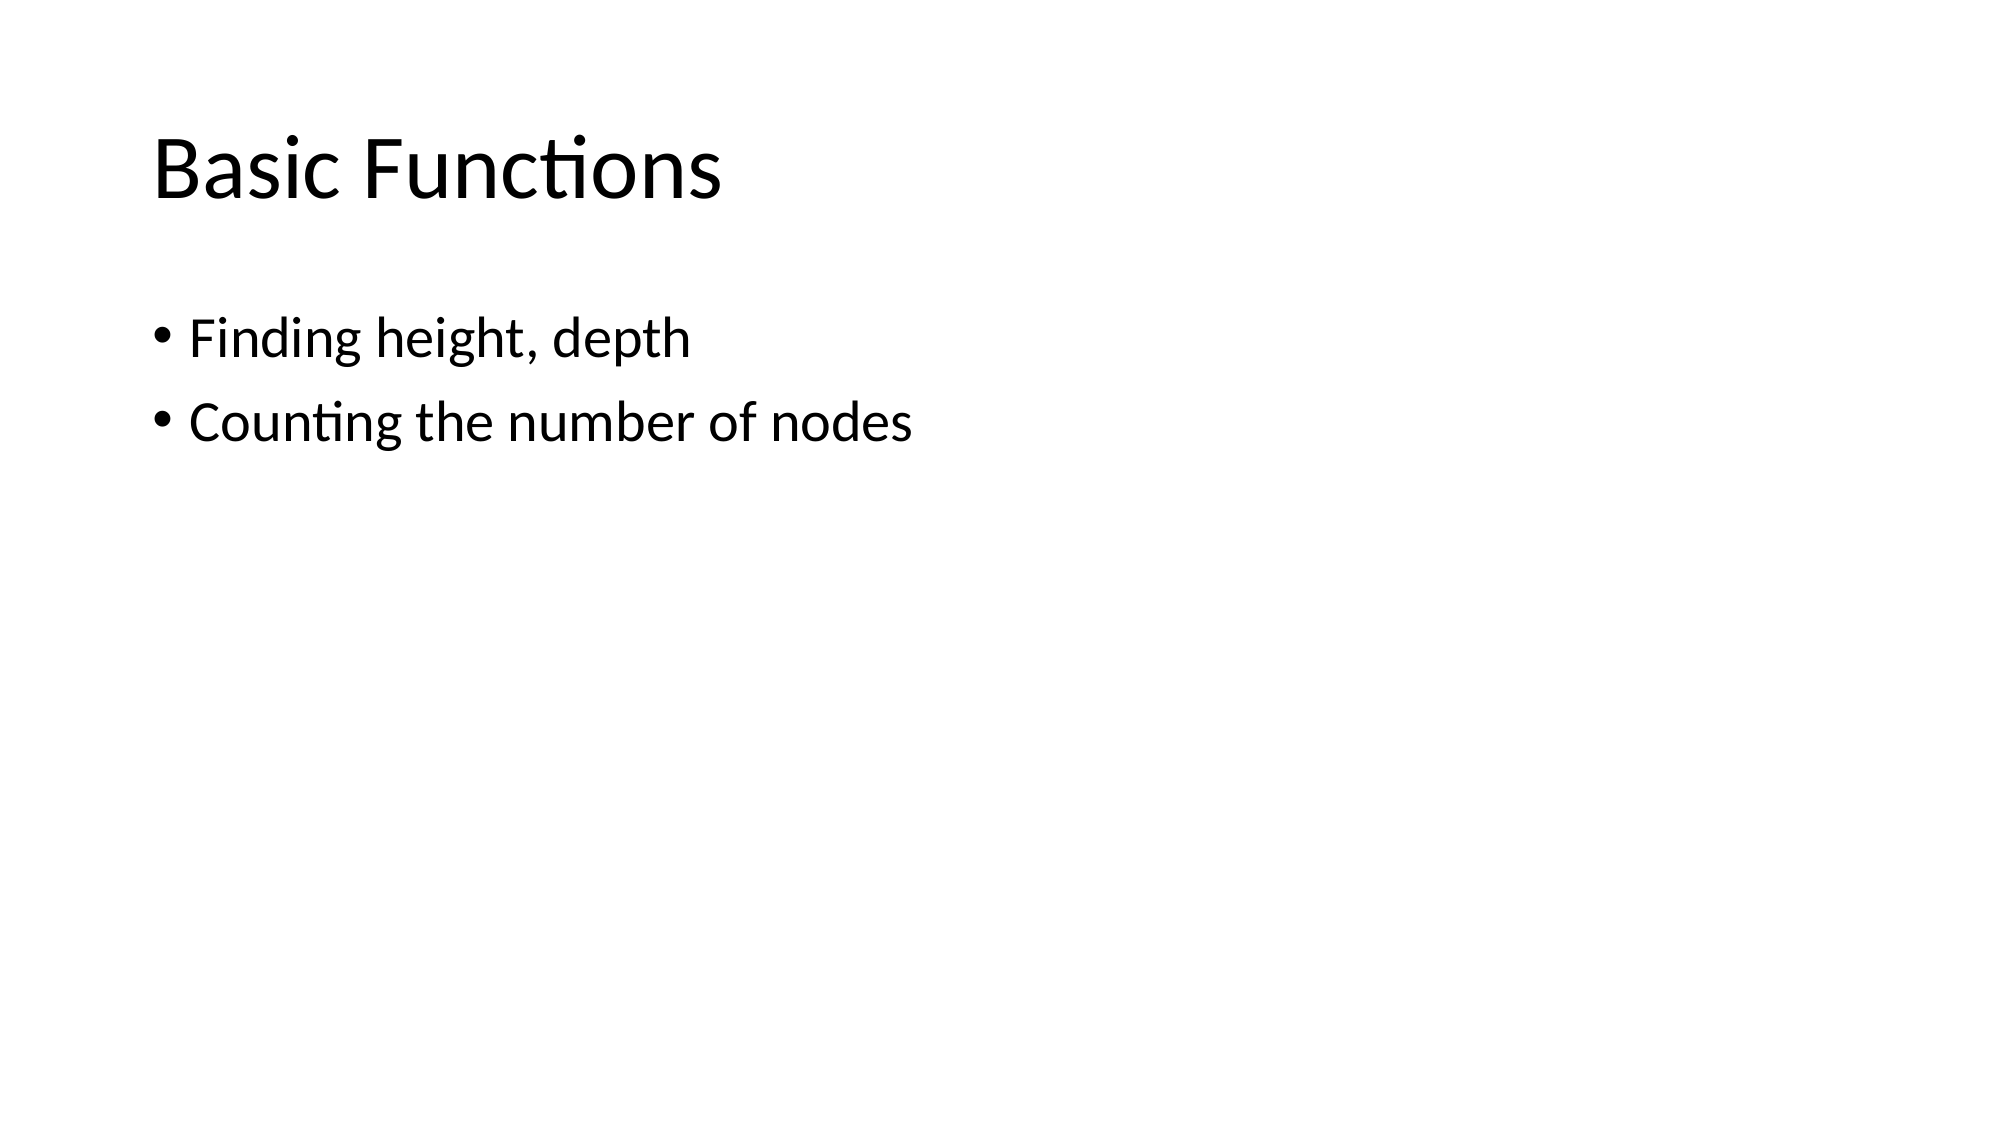

# Basic Functions
Finding height, depth
Counting the number of nodes